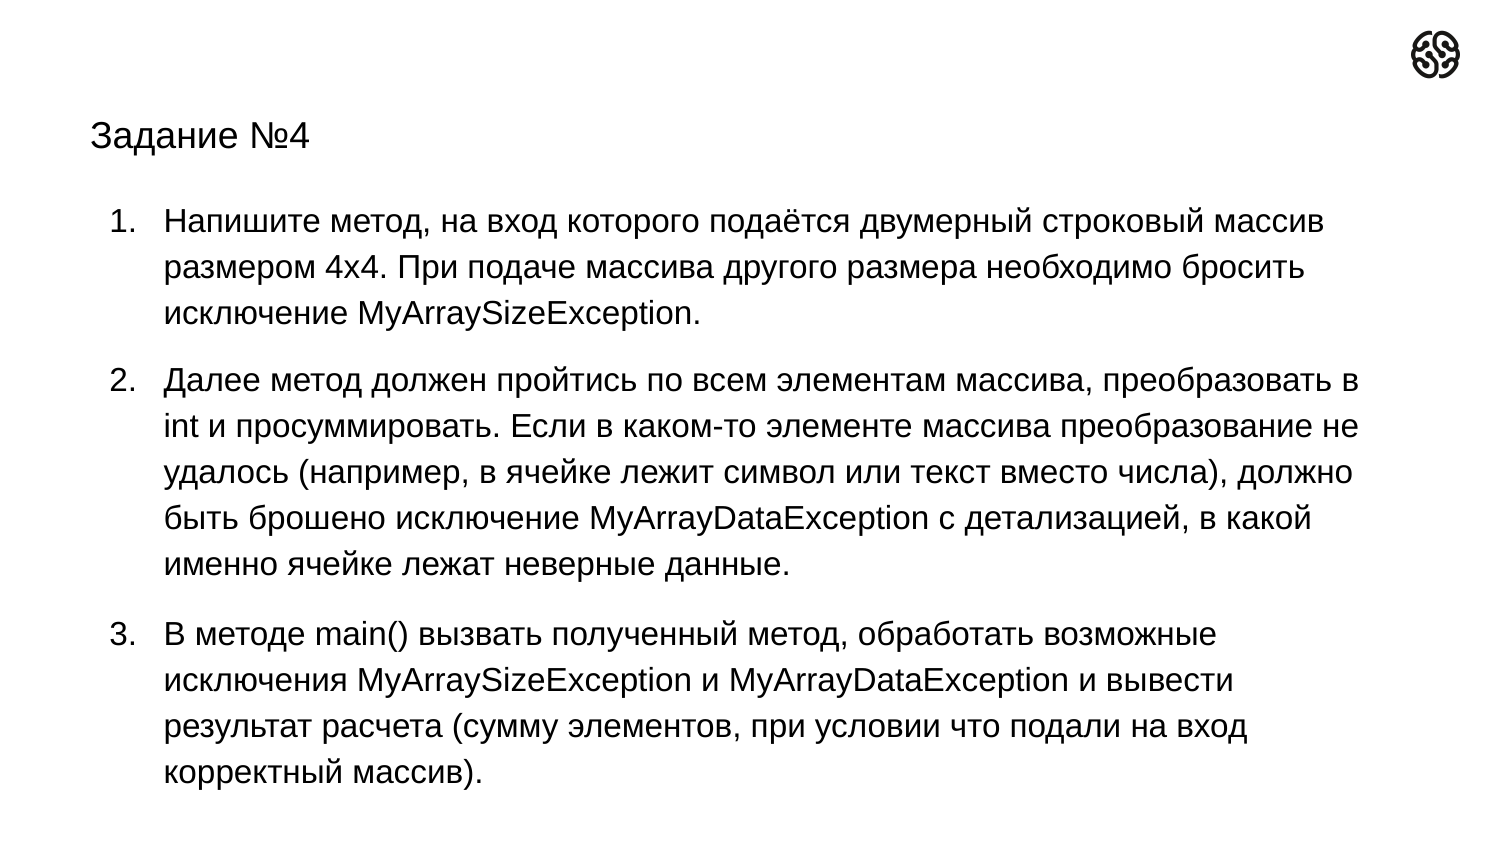

# Задание №4
Напишите метод, на вход которого подаётся двумерный строковый массив размером 4х4. При подаче массива другого размера необходимо бросить исключение MyArraySizeException.
Далее метод должен пройтись по всем элементам массива, преобразовать в int и просуммировать. Если в каком-то элементе массива преобразование не удалось (например, в ячейке лежит символ или текст вместо числа), должно быть брошено исключение MyArrayDataException с детализацией, в какой именно ячейке лежат неверные данные.
В методе main() вызвать полученный метод, обработать возможные исключения MyArraySizeException и MyArrayDataException и вывести результат расчета (сумму элементов, при условии что подали на вход корректный массив).